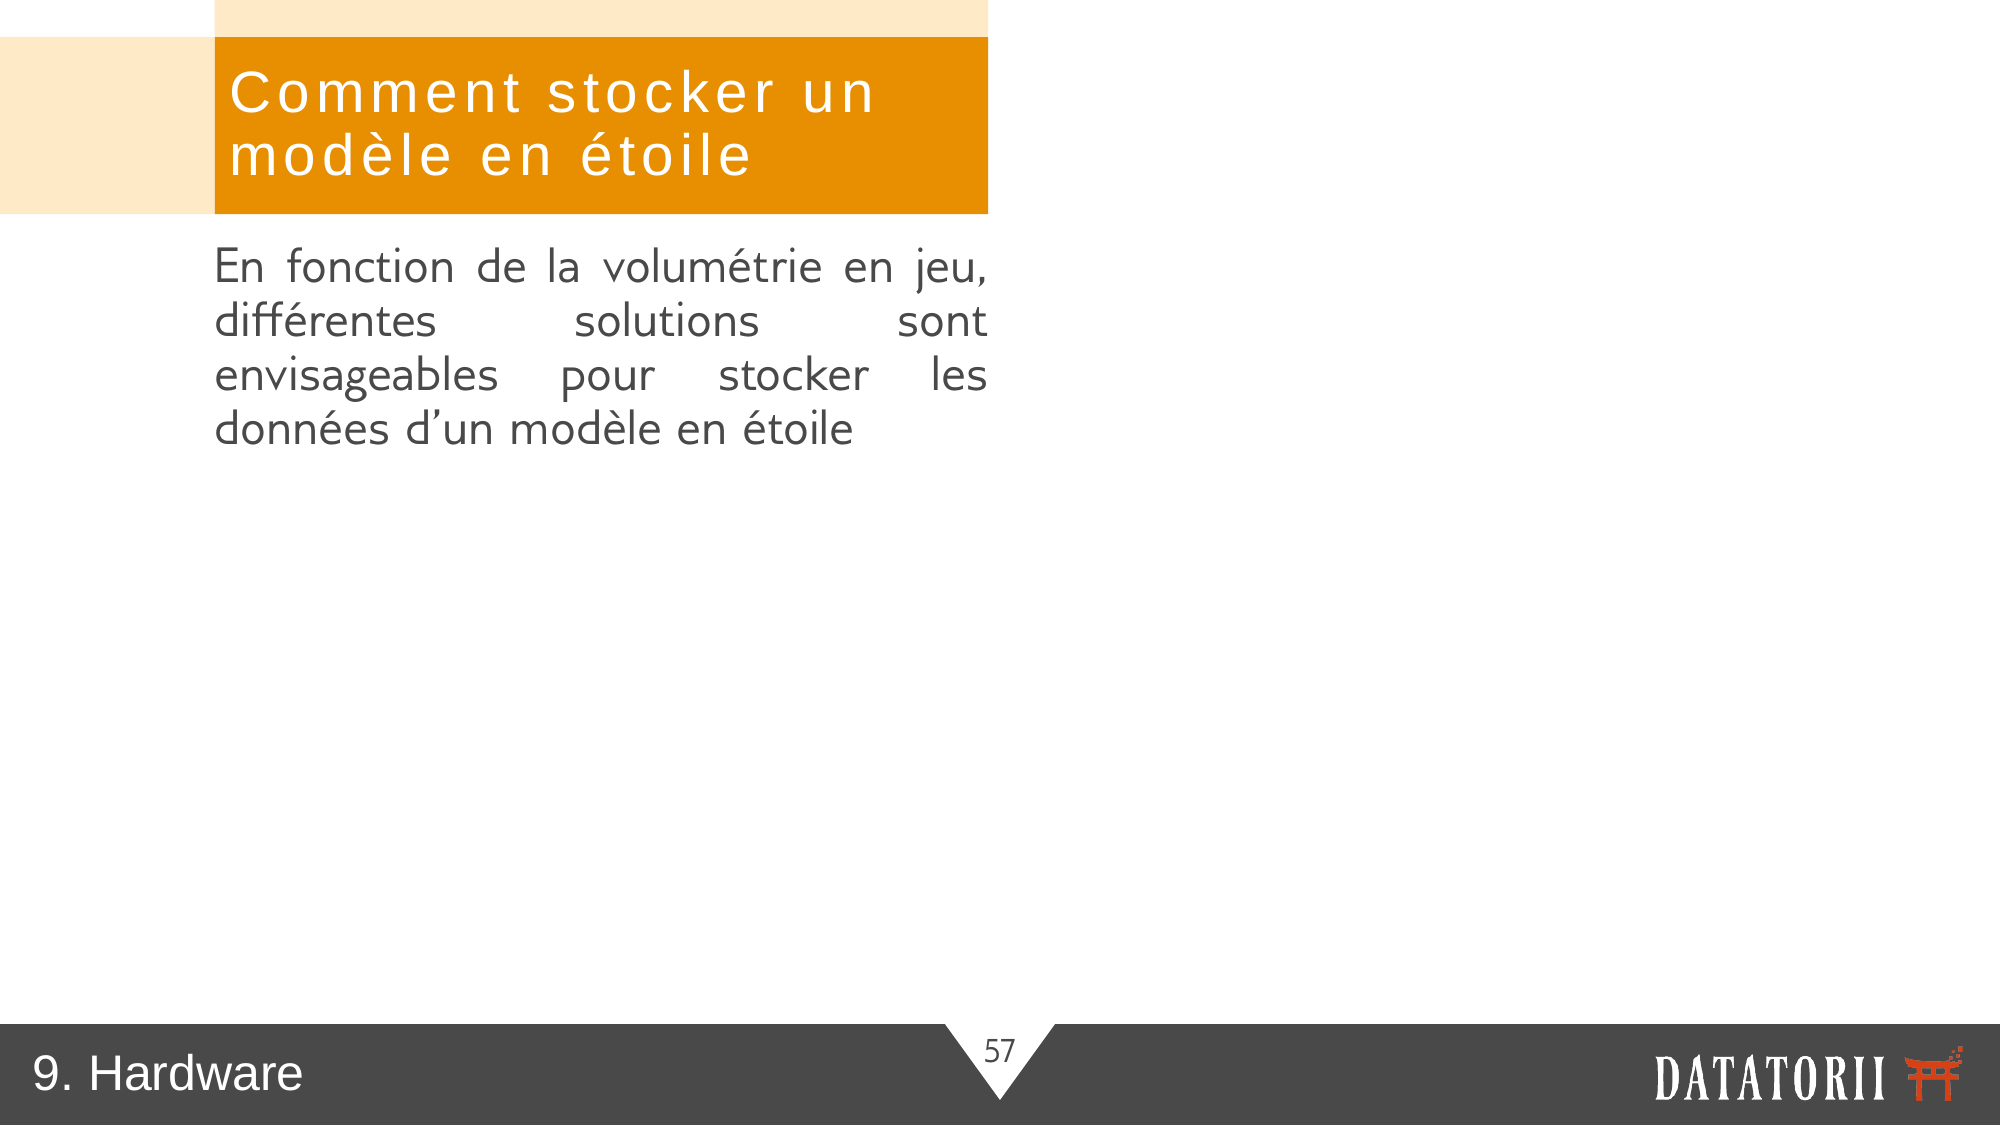

Comment stocker un modèle en étoile
En fonction de la volumétrie en jeu, différentes solutions sont envisageables pour stocker les données d’un modèle en étoile
9. Hardware